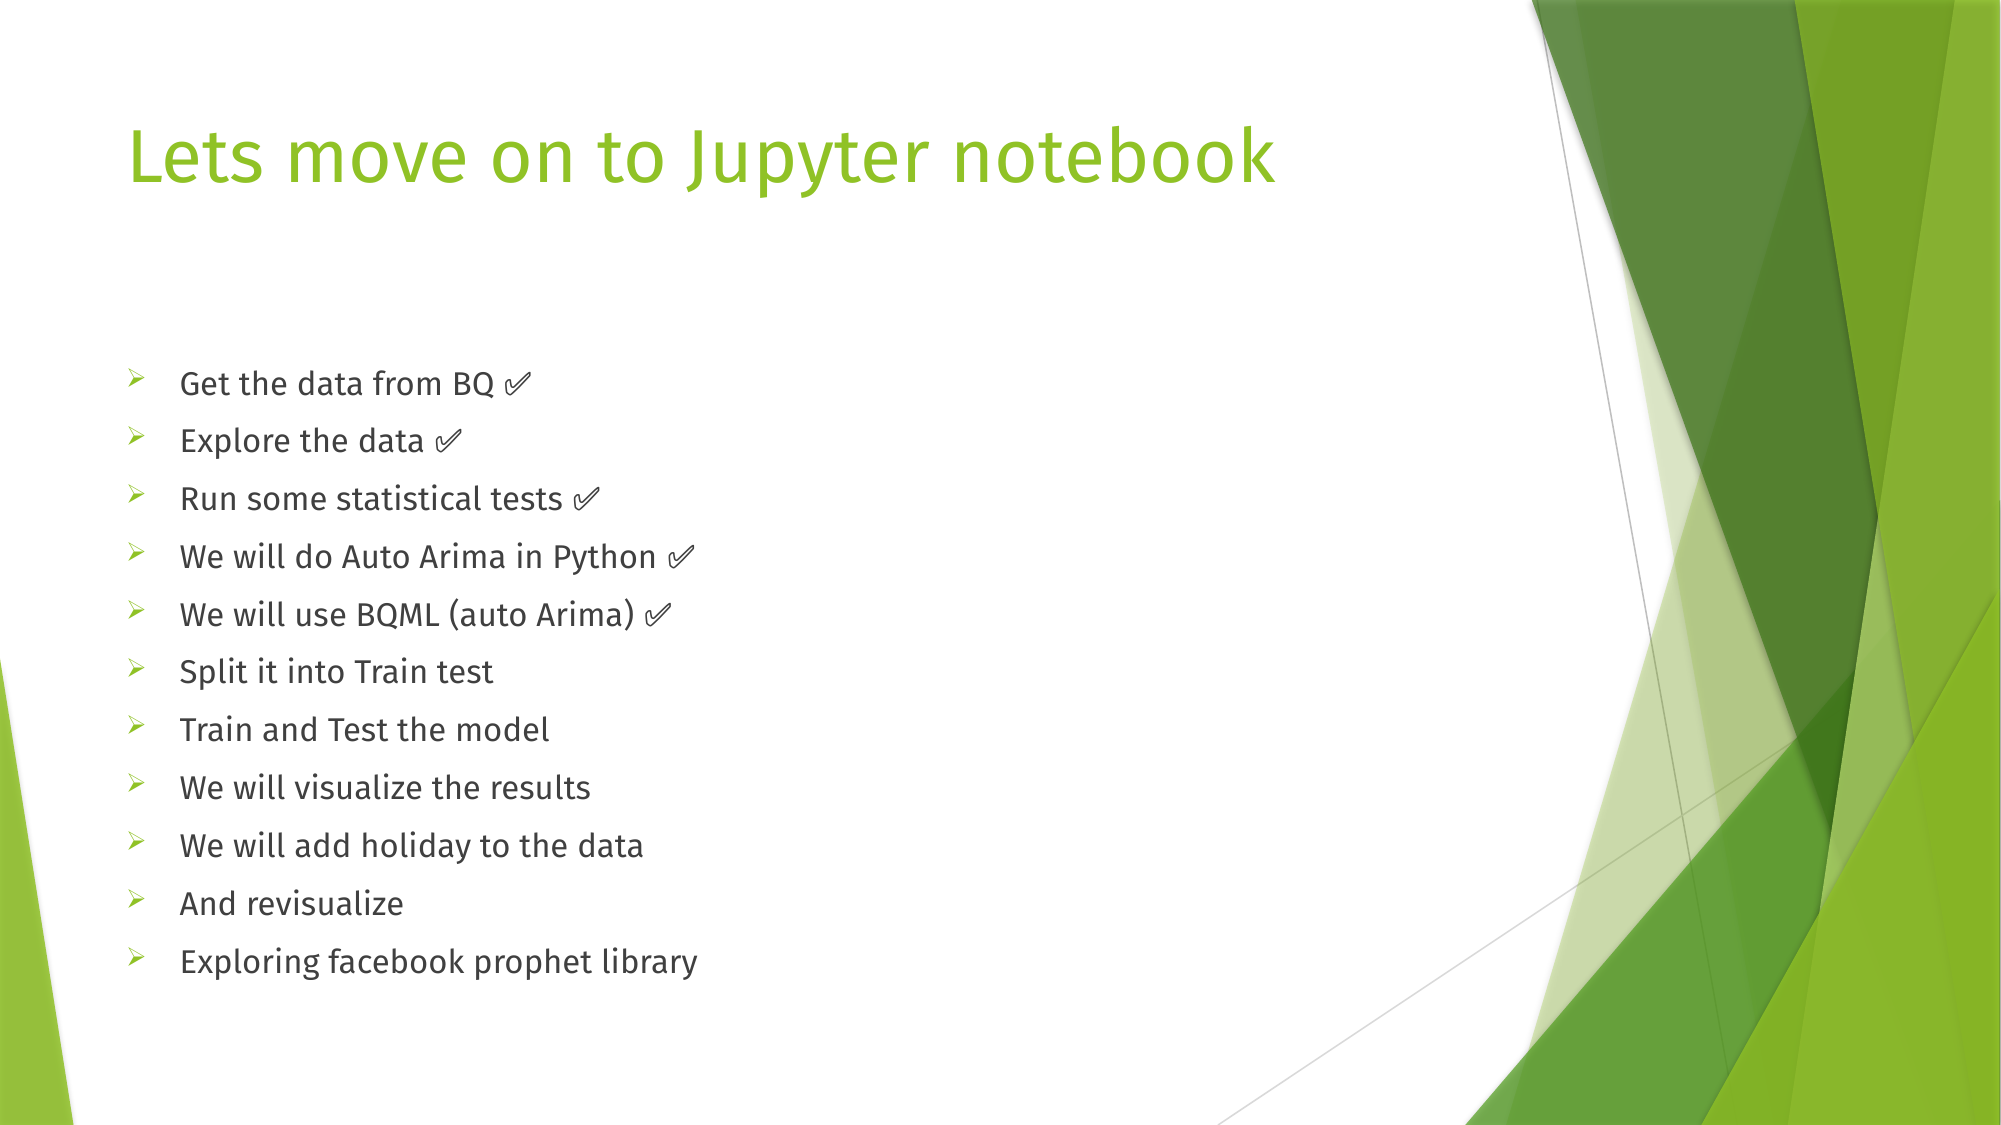

# Lets move on to Jupyter notebook
Get the data from BQ ✅
Explore the data ✅
Run some statistical tests ✅
We will do Auto Arima in Python ✅
We will use BQML (auto Arima) ✅
Split it into Train test
Train and Test the model
We will visualize the results
We will add holiday to the data
And revisualize
Exploring facebook prophet library